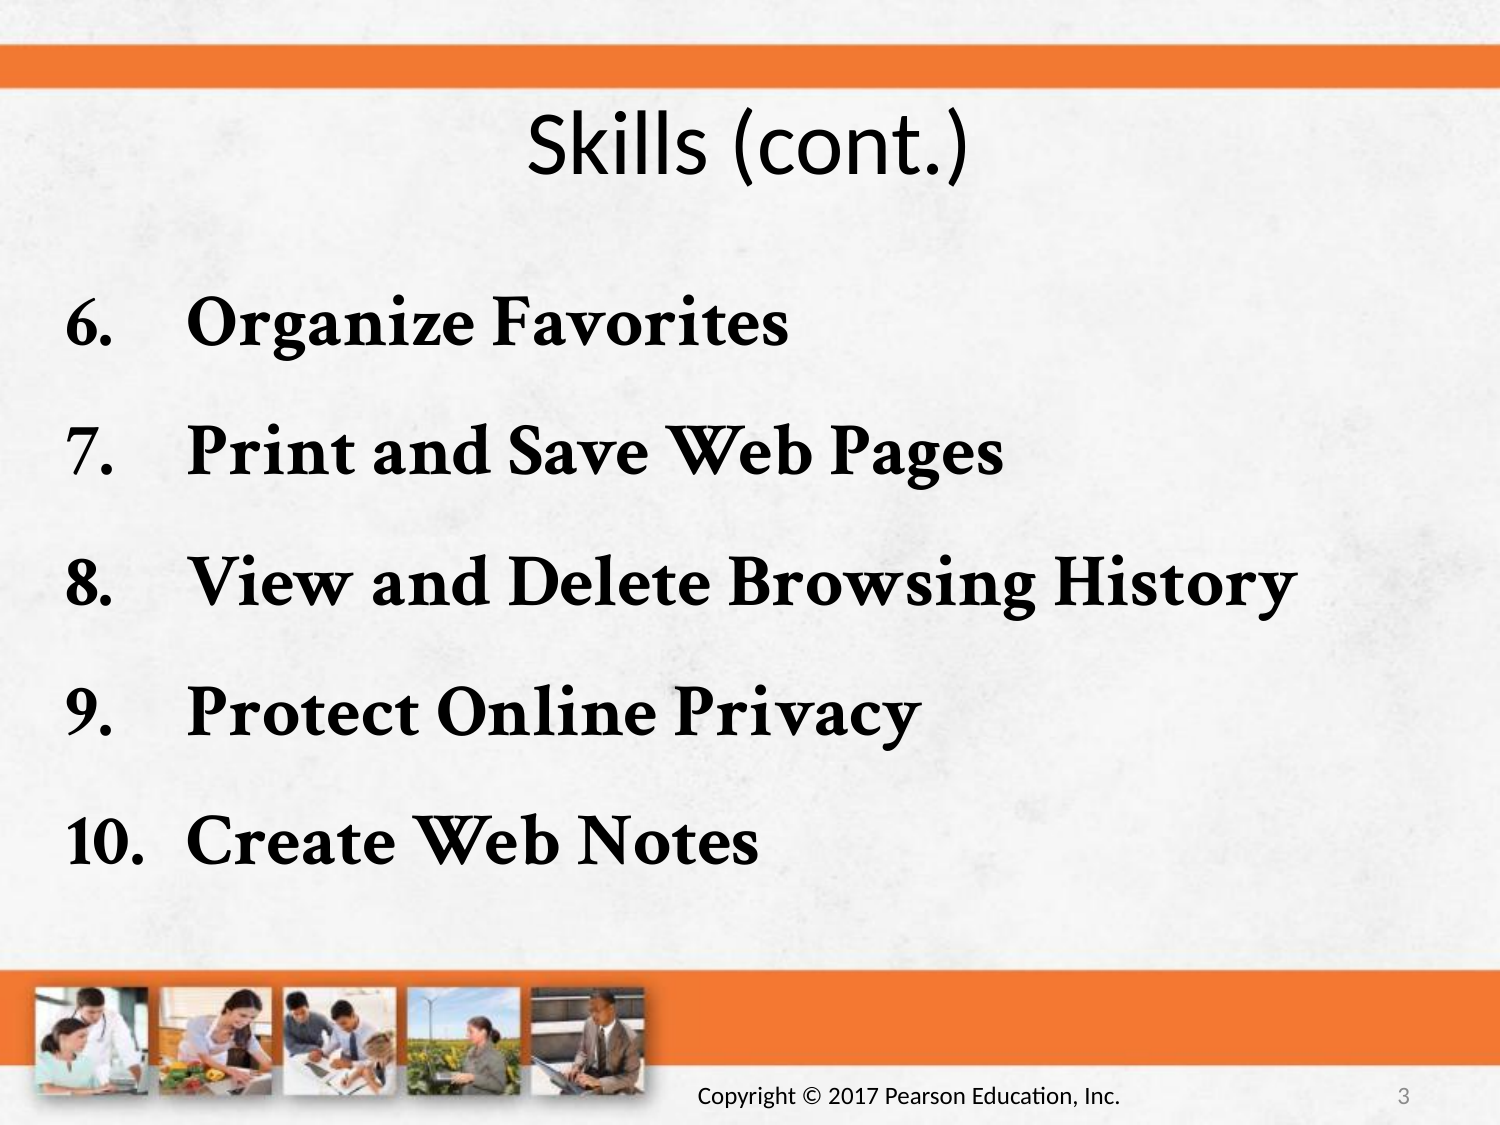

# Skills (cont.)
Organize Favorites
Print and Save Web Pages
View and Delete Browsing History
Protect Online Privacy
Create Web Notes

Copyright © 2017 Pearson Education, Inc.
3